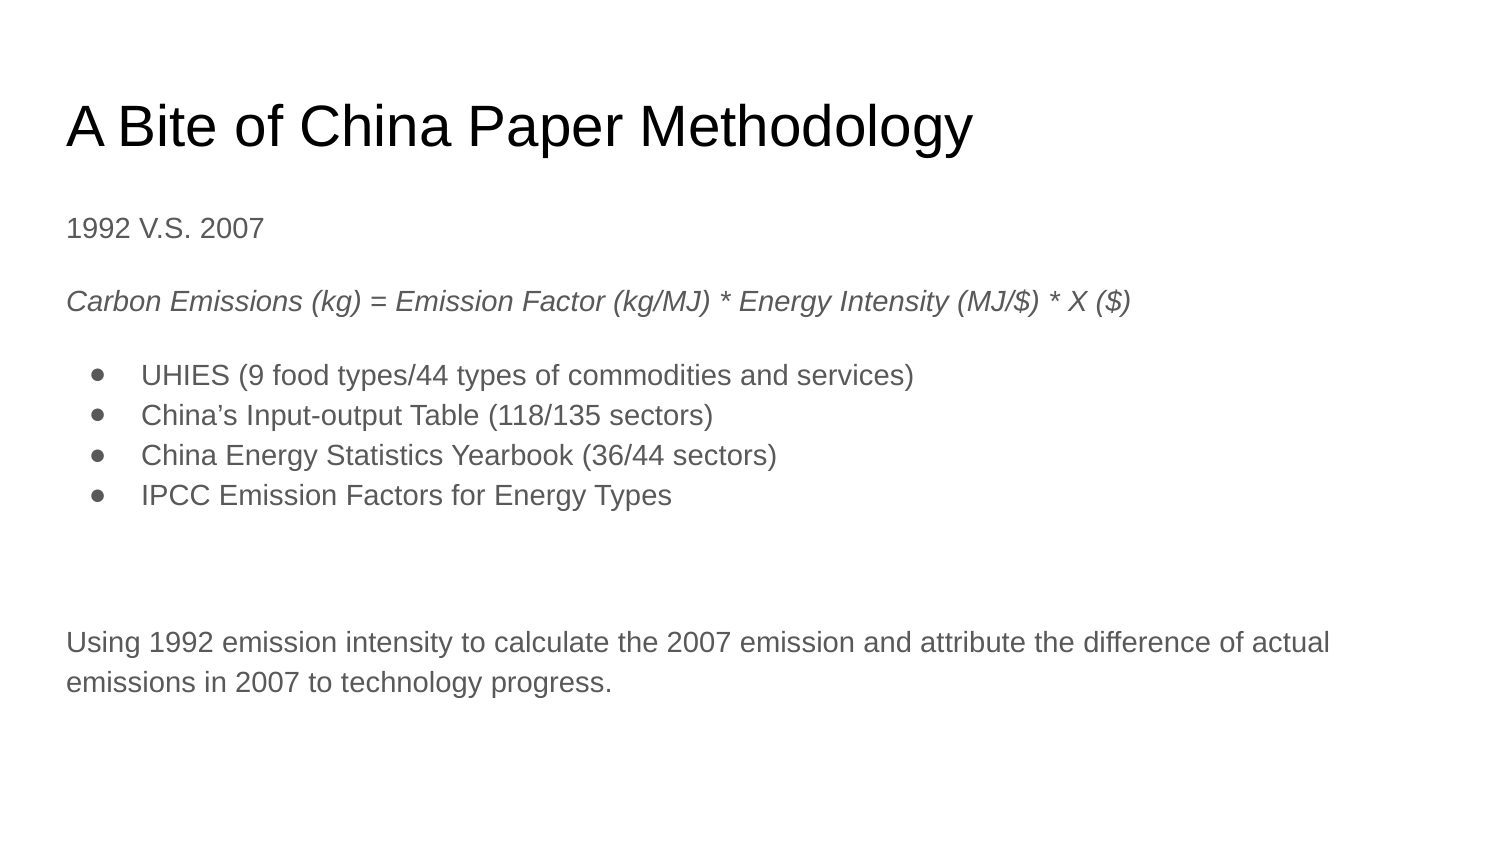

# A Bite of China Paper Methodology
1992 V.S. 2007
Carbon Emissions (kg) = Emission Factor (kg/MJ) * Energy Intensity (MJ/$) * X ($)
UHIES (9 food types/44 types of commodities and services)
China’s Input-output Table (118/135 sectors)
China Energy Statistics Yearbook (36/44 sectors)
IPCC Emission Factors for Energy Types

Using 1992 emission intensity to calculate the 2007 emission and attribute the difference of actual emissions in 2007 to technology progress.